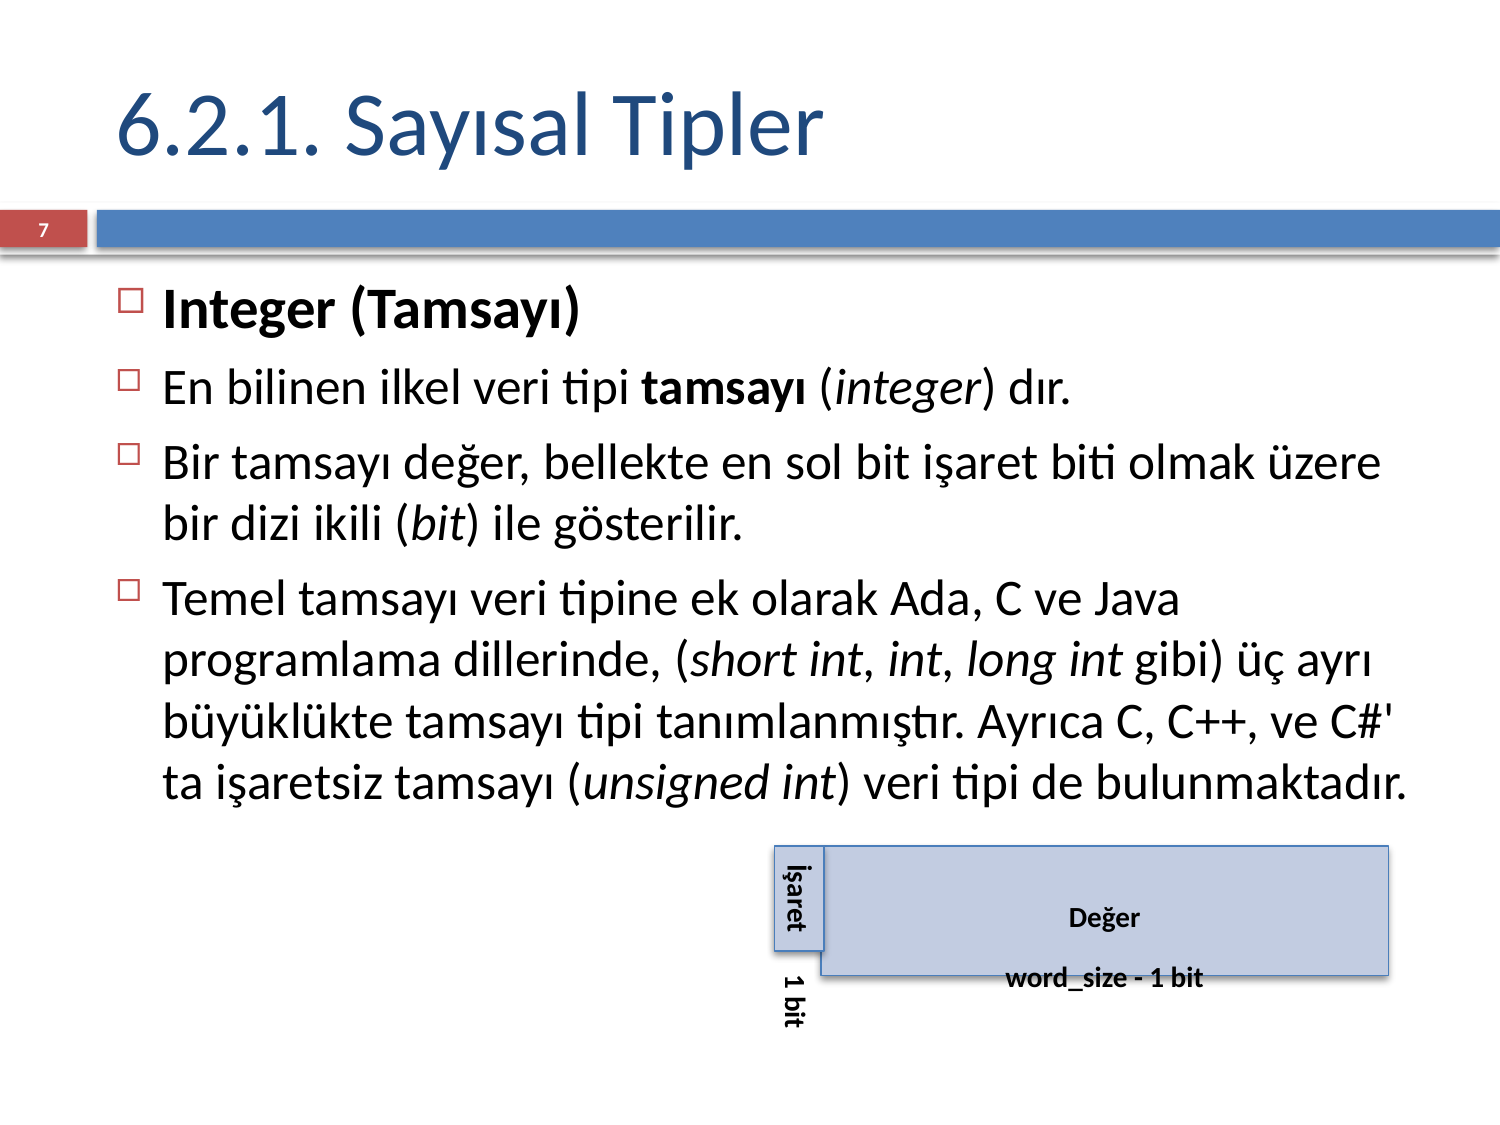

6.2.1. Sayısal Tipler
7
Integer (Tamsayı)
En bilinen ilkel veri tipi tamsayı (integer) dır.
Bir tamsayı değer, bellekte en sol bit işaret biti olmak üzere bir dizi ikili (bit) ile gösterilir.
Temel tamsayı veri tipine ek olarak Ada, C ve Java programlama dillerinde, (short int, int, long int gibi) üç ayrı büyüklükte tamsayı tipi tanımlanmıştır. Ayrıca C, C++, ve C#' ta işaretsiz tamsayı (unsigned int) veri tipi de bulunmaktadır.
İşaret
1 bit

Değer

word_size - 1 bit